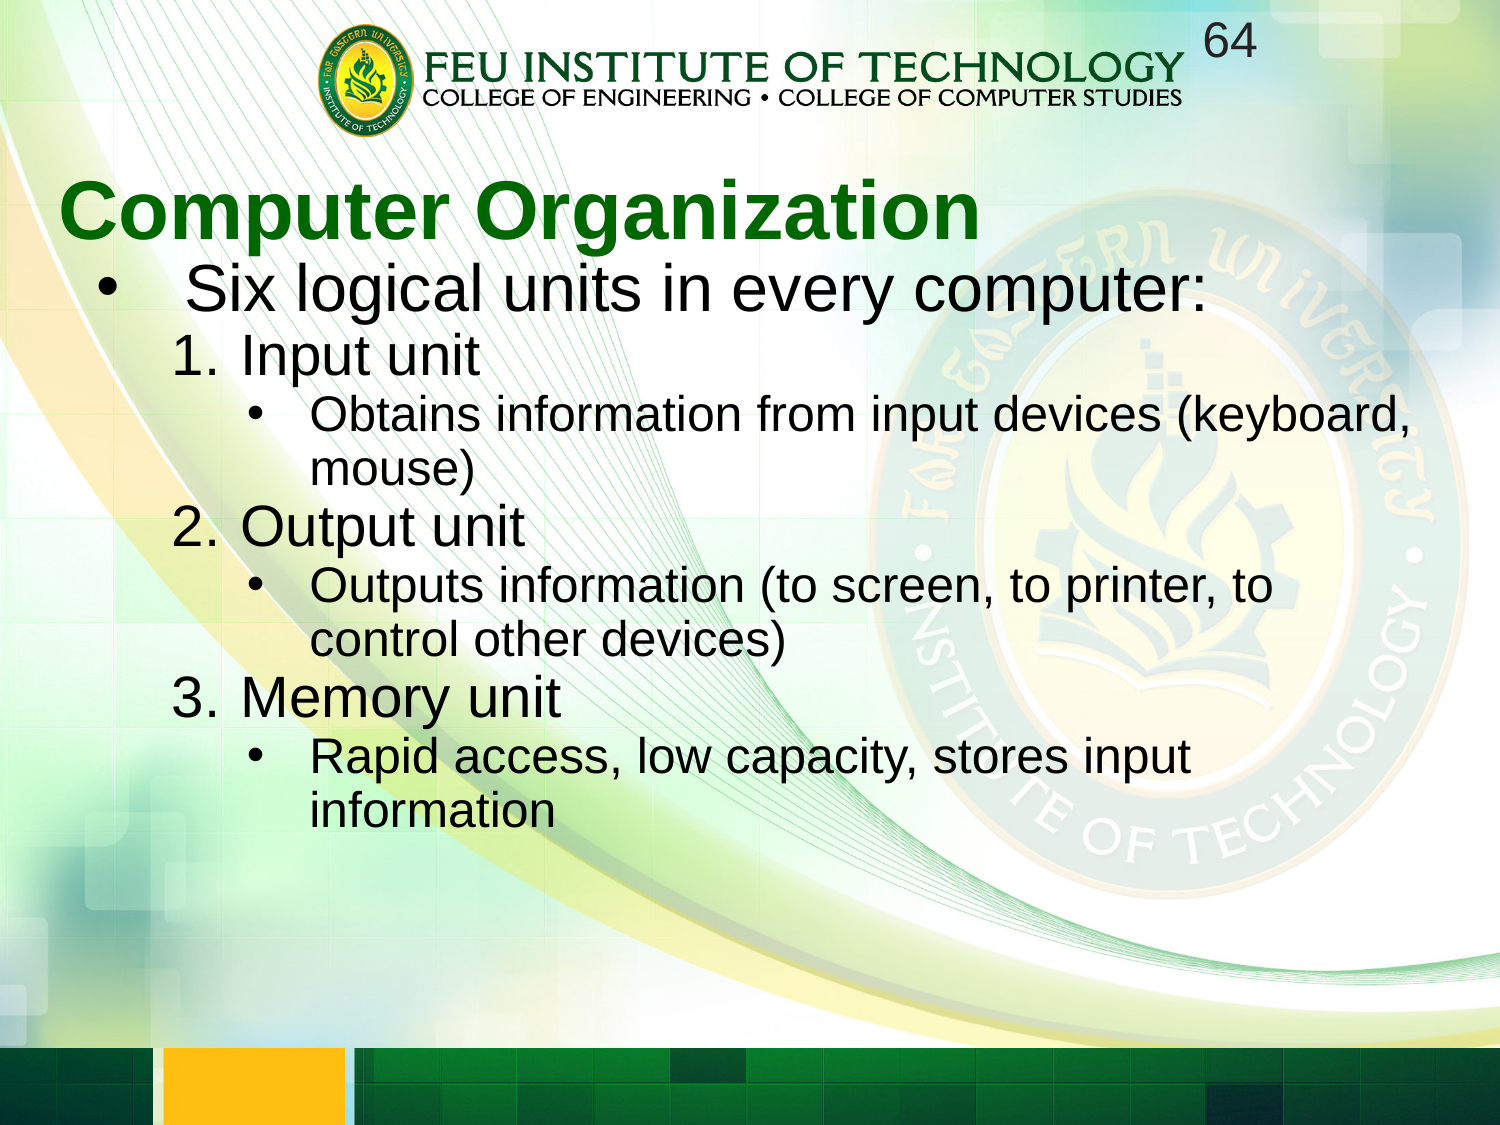

64
Computer Organization
Six logical units in every computer:
Input unit
Obtains information from input devices (keyboard, mouse)
Output unit
Outputs information (to screen, to printer, to control other devices)
Memory unit
Rapid access, low capacity, stores input information